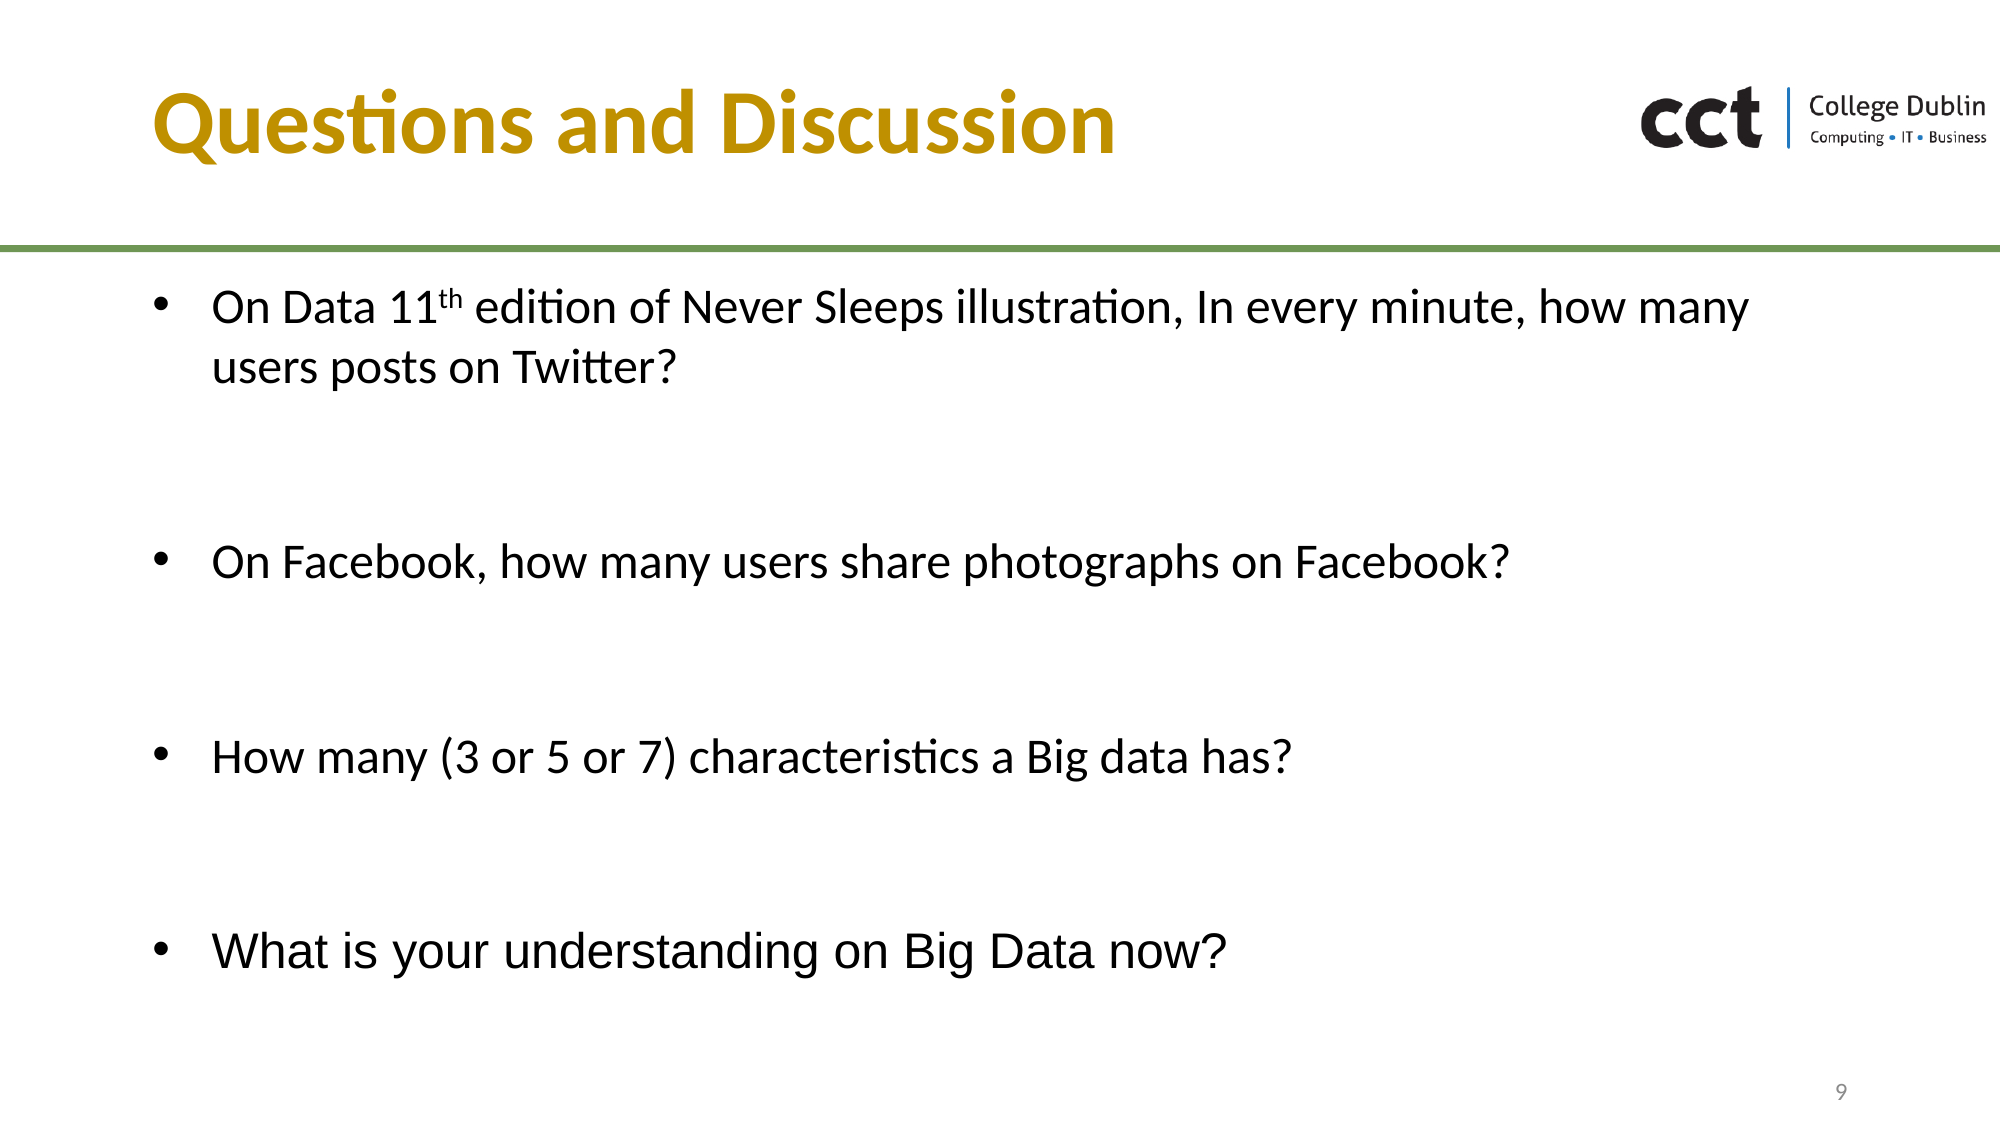

# Questions and Discussion
On Data 11th edition of Never Sleeps illustration, In every minute, how many users posts on Twitter?

On Facebook, how many users share photographs on Facebook?

How many (3 or 5 or 7) characteristics a Big data has?

What is your understanding on Big Data now?

9